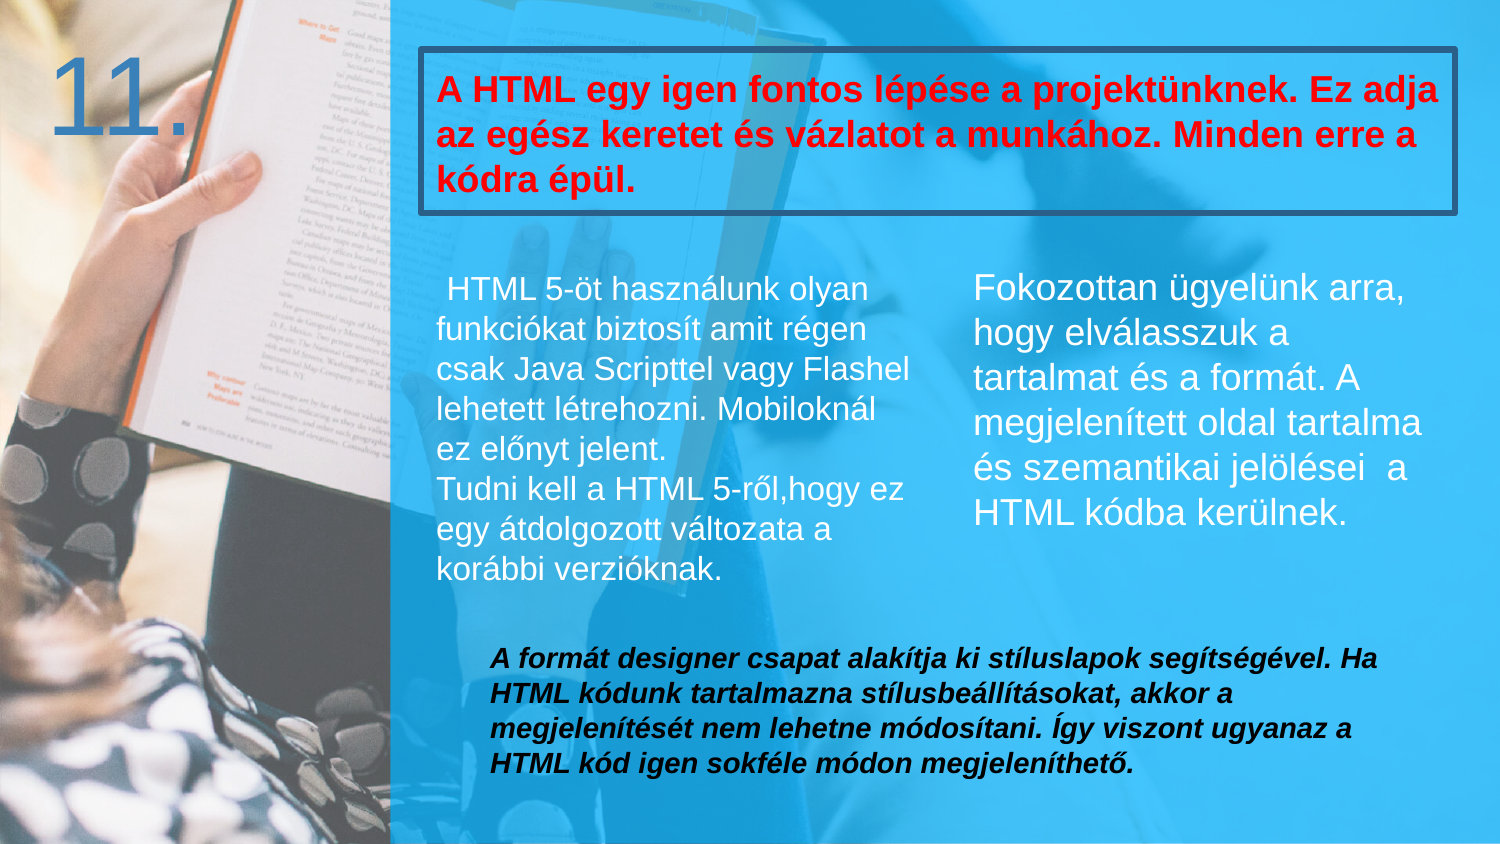

11.
# A HTML egy igen fontos lépése a projektünknek. Ez adja az egész keretet és vázlatot a munkához. Minden erre a kódra épül.
 HTML 5-öt használunk olyan funkciókat biztosít amit régen csak Java Scripttel vagy Flashel lehetett létrehozni. Mobiloknál ez előnyt jelent.
Tudni kell a HTML 5-ről,hogy ez egy átdolgozott változata a korábbi verzióknak.

Fokozottan ügyelünk arra, hogy elválasszuk a tartalmat és a formát. A megjelenített oldal tartalma és szemantikai jelölései  a HTML kódba kerülnek.
A formát designer csapat alakítja ki stíluslapok segítségével. Ha HTML kódunk tartalmazna stílusbeállításokat, akkor a megjelenítését nem lehetne módosítani. Így viszont ugyanaz a HTML kód igen sokféle módon megjeleníthető.